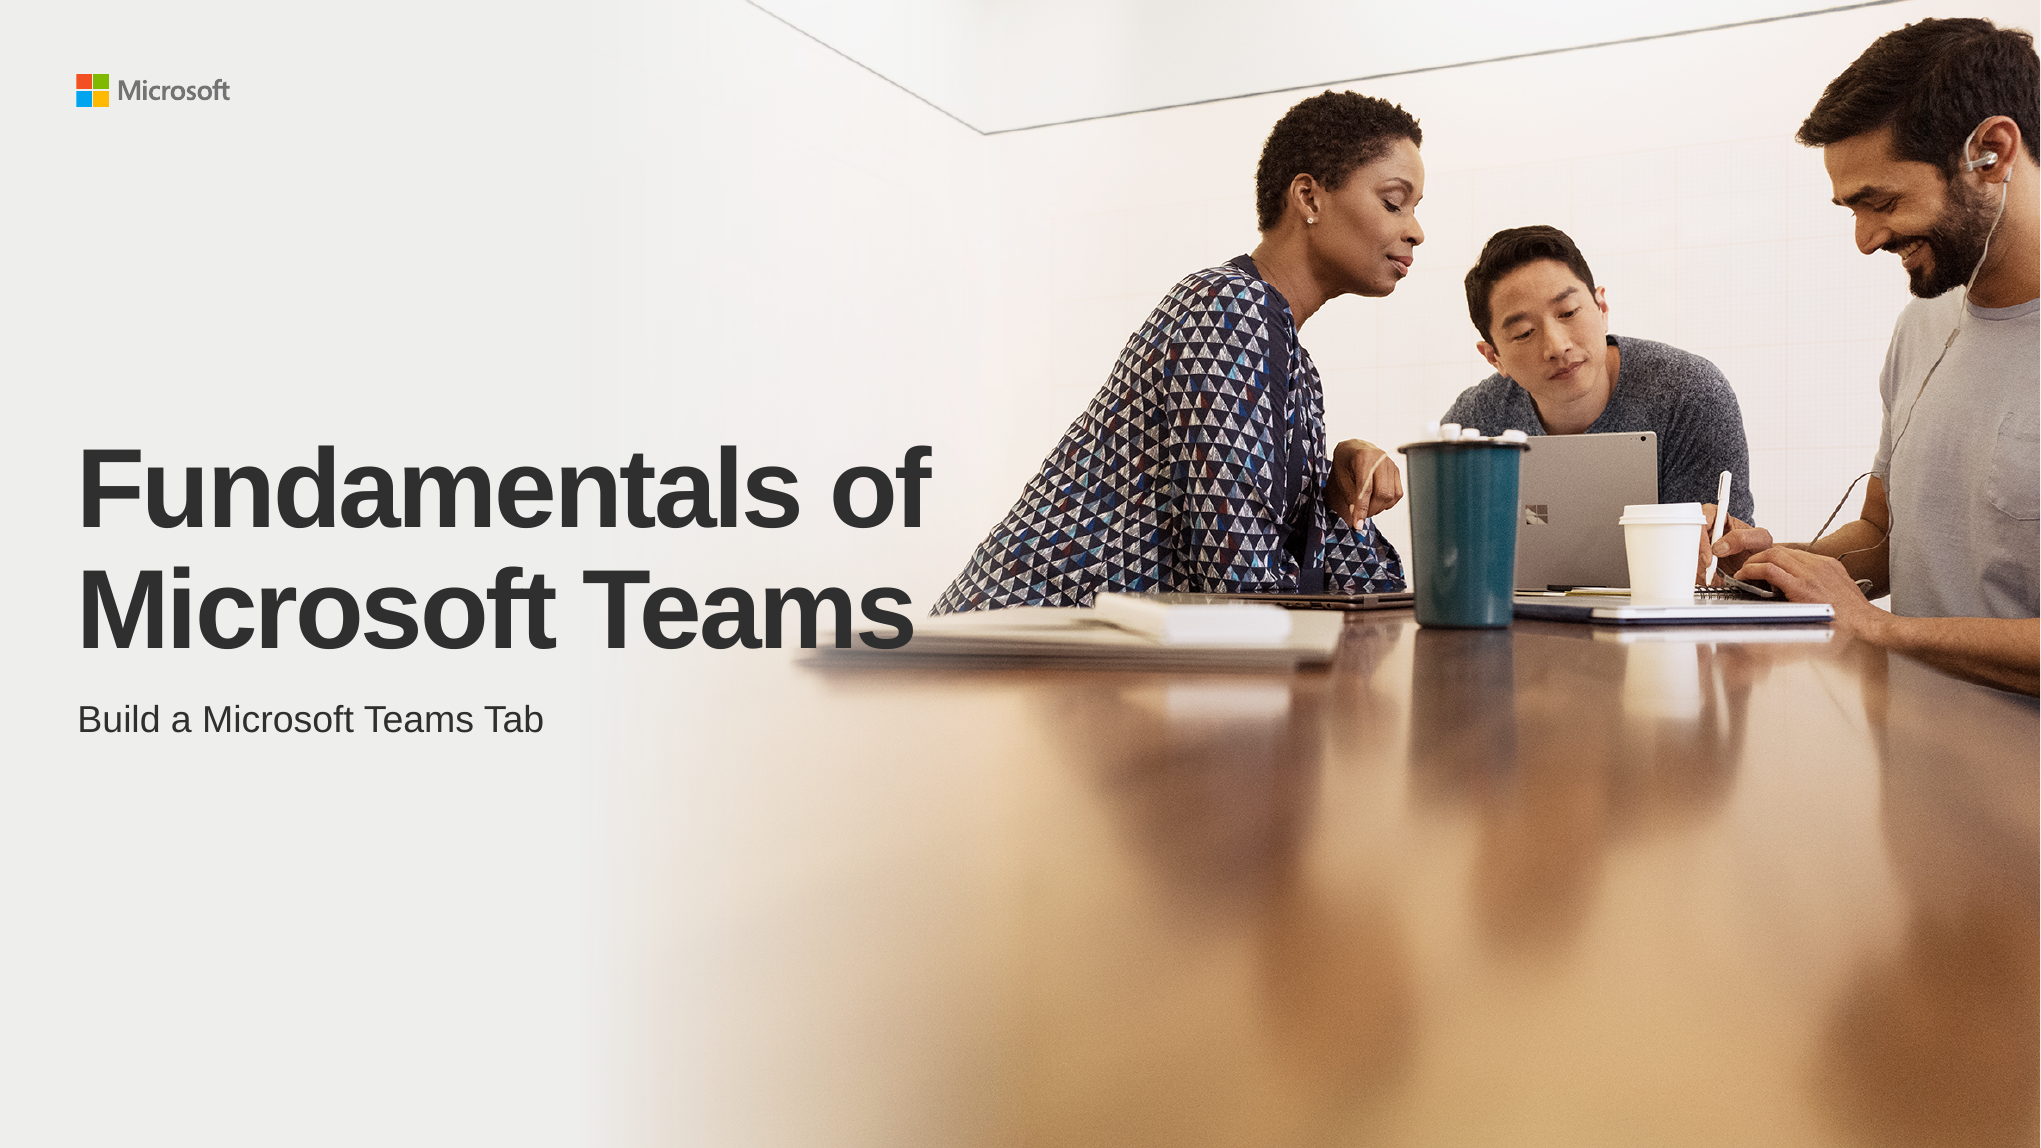

# Fundamentals of Microsoft Teams
Build a Microsoft Teams Tab